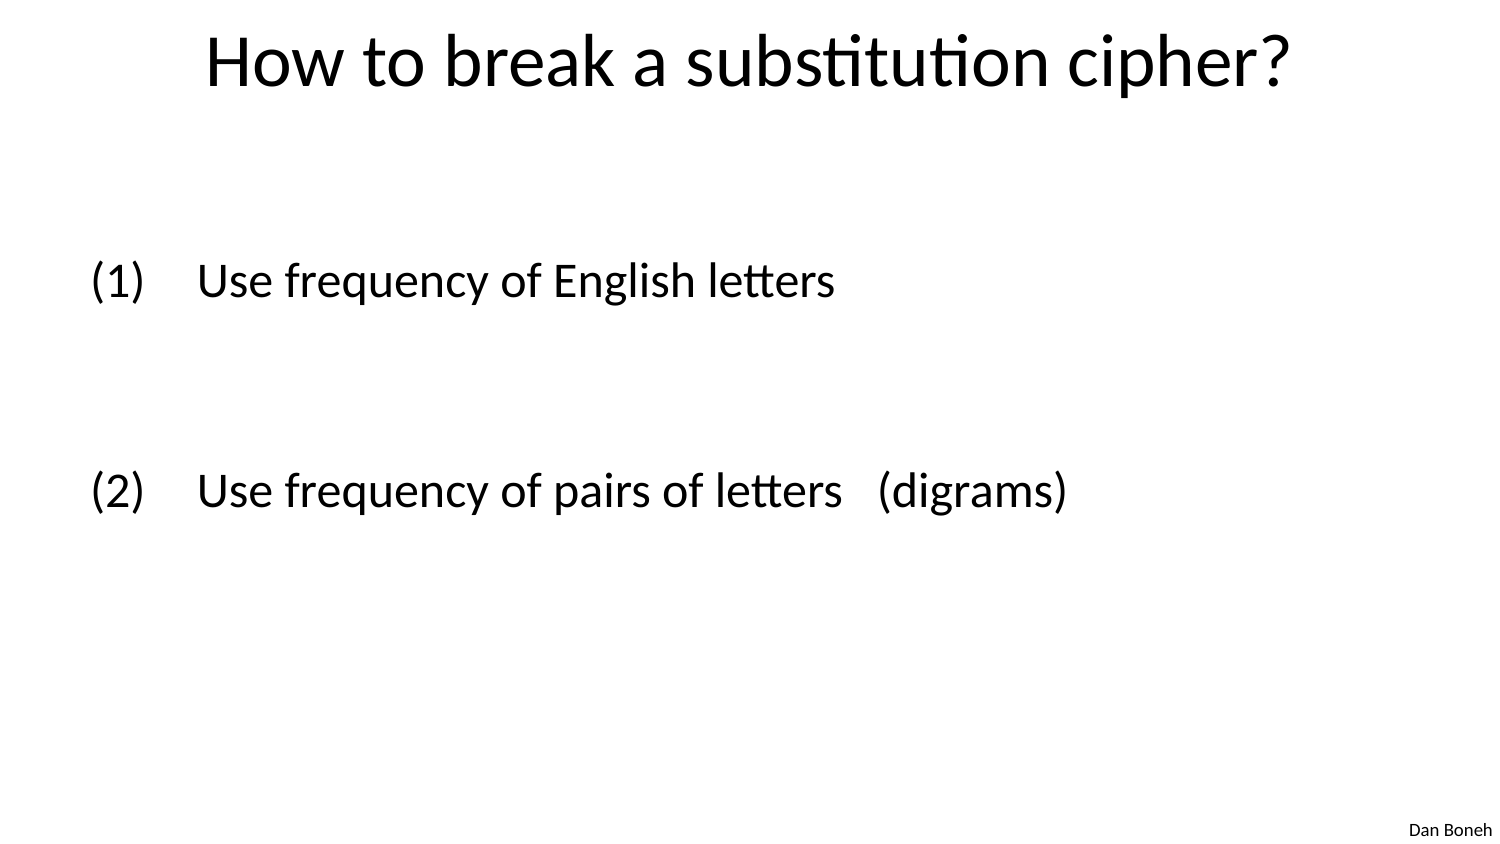

# How to break a substitution cipher?
  Use frequency of English letters

  Use frequency of pairs of letters   (digrams)